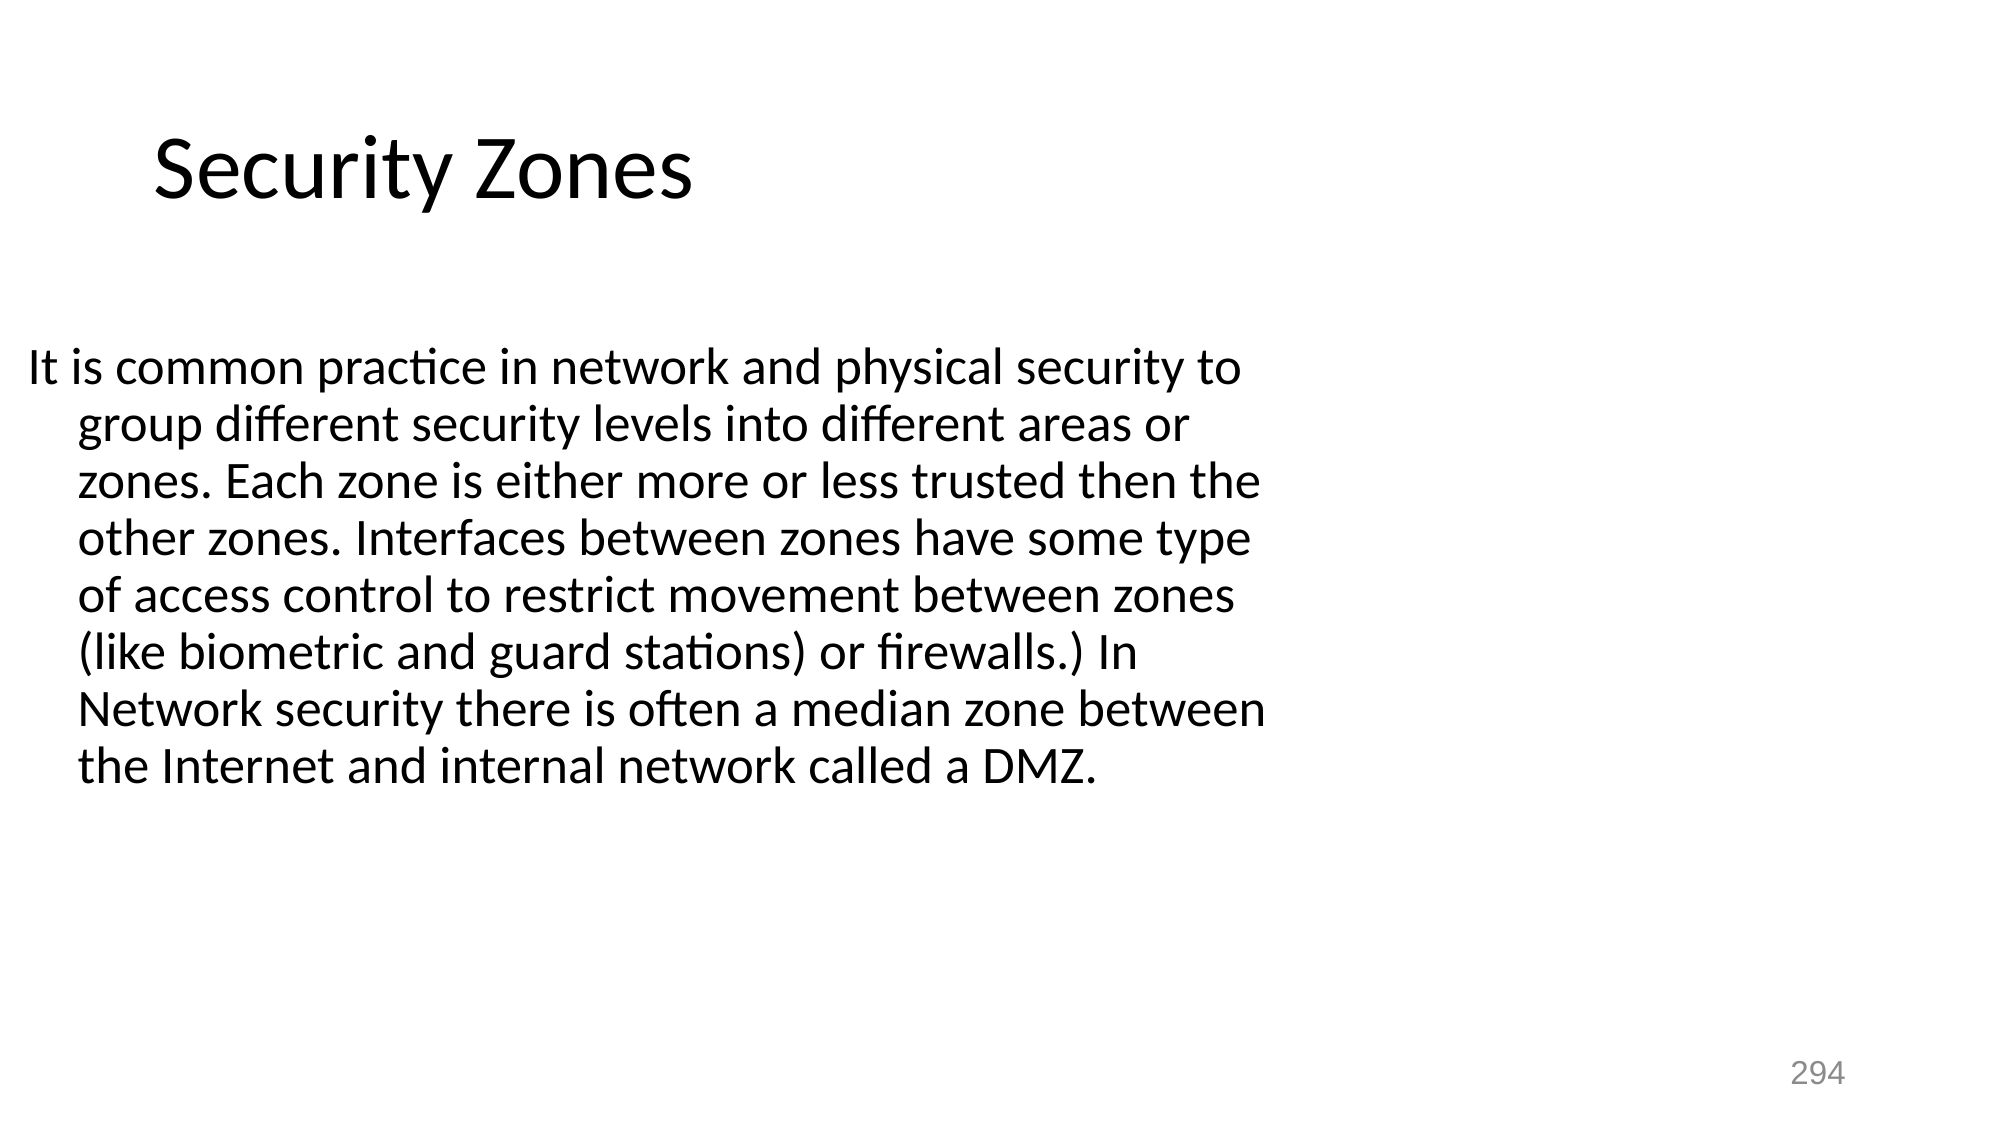

# Security Zones
It is common practice in network and physical security to group different security levels into different areas or zones. Each zone is either more or less trusted then the other zones. Interfaces between zones have some type of access control to restrict movement between zones (like biometric and guard stations) or firewalls.) In Network security there is often a median zone between the Internet and internal network called a DMZ.

294